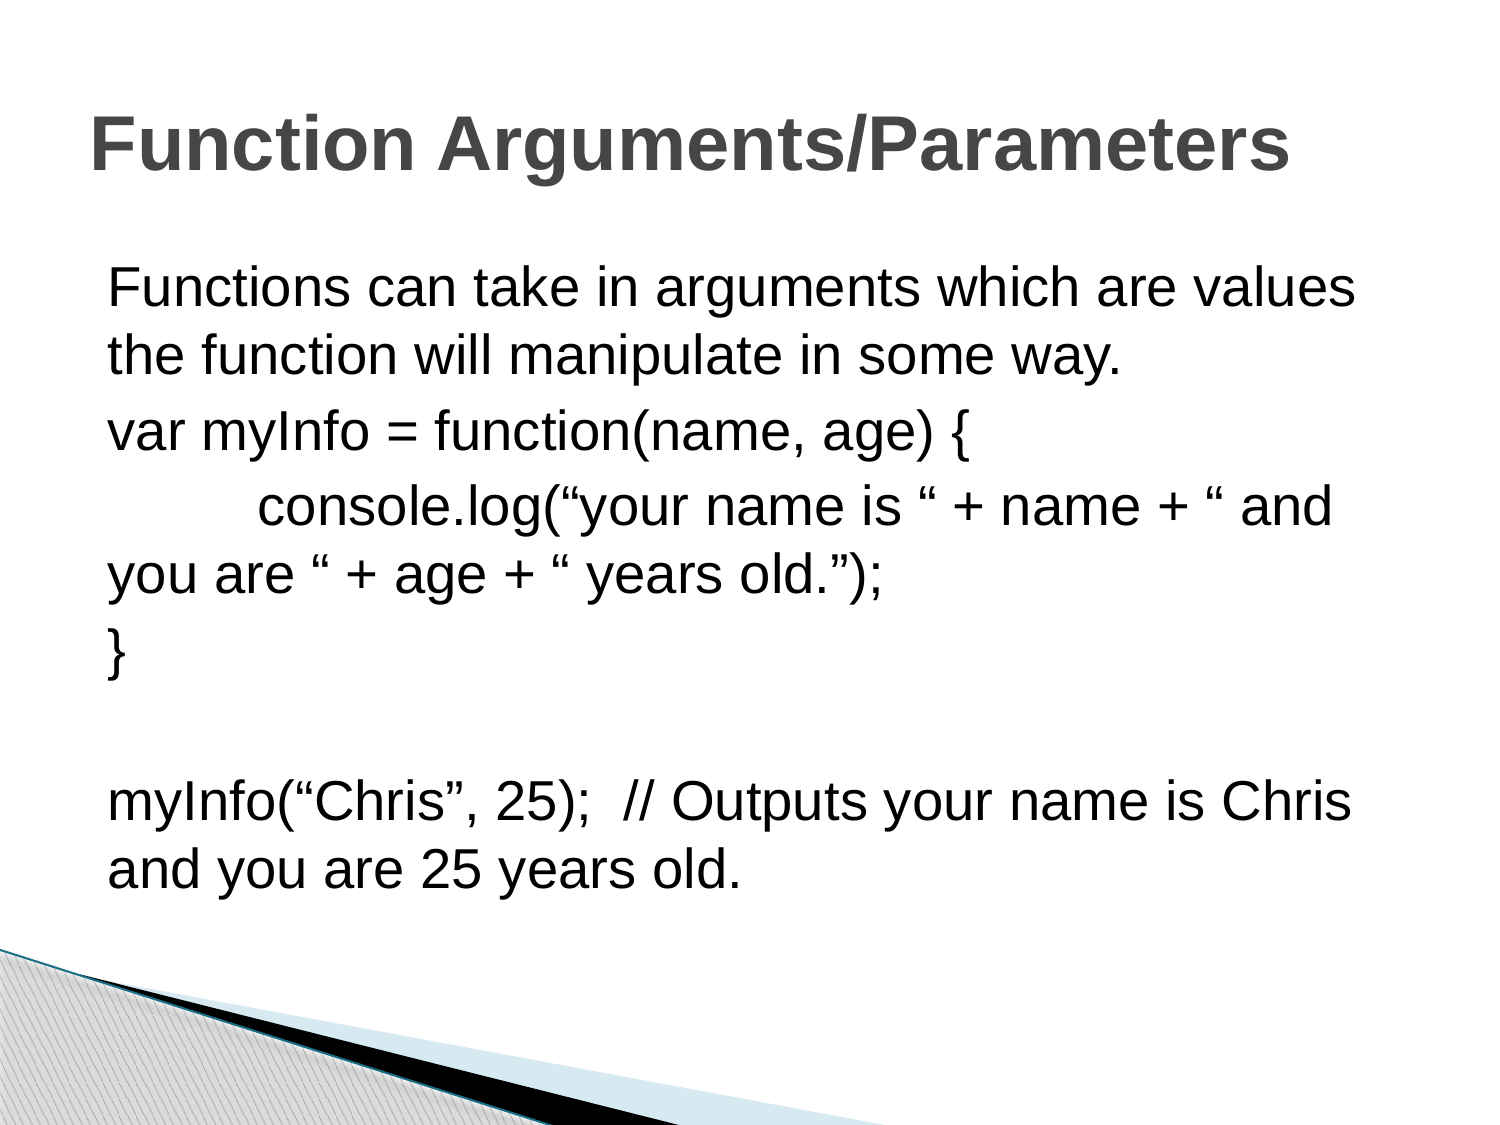

# Function Arguments/Parameters
Functions can take in arguments which are values the function will manipulate in some way.
var myInfo = function(name, age) {
	console.log(“your name is “ + name + “ and you are “ + age + “ years old.”);
}

myInfo(“Chris”, 25);  // Outputs your name is Chris and you are 25 years old.